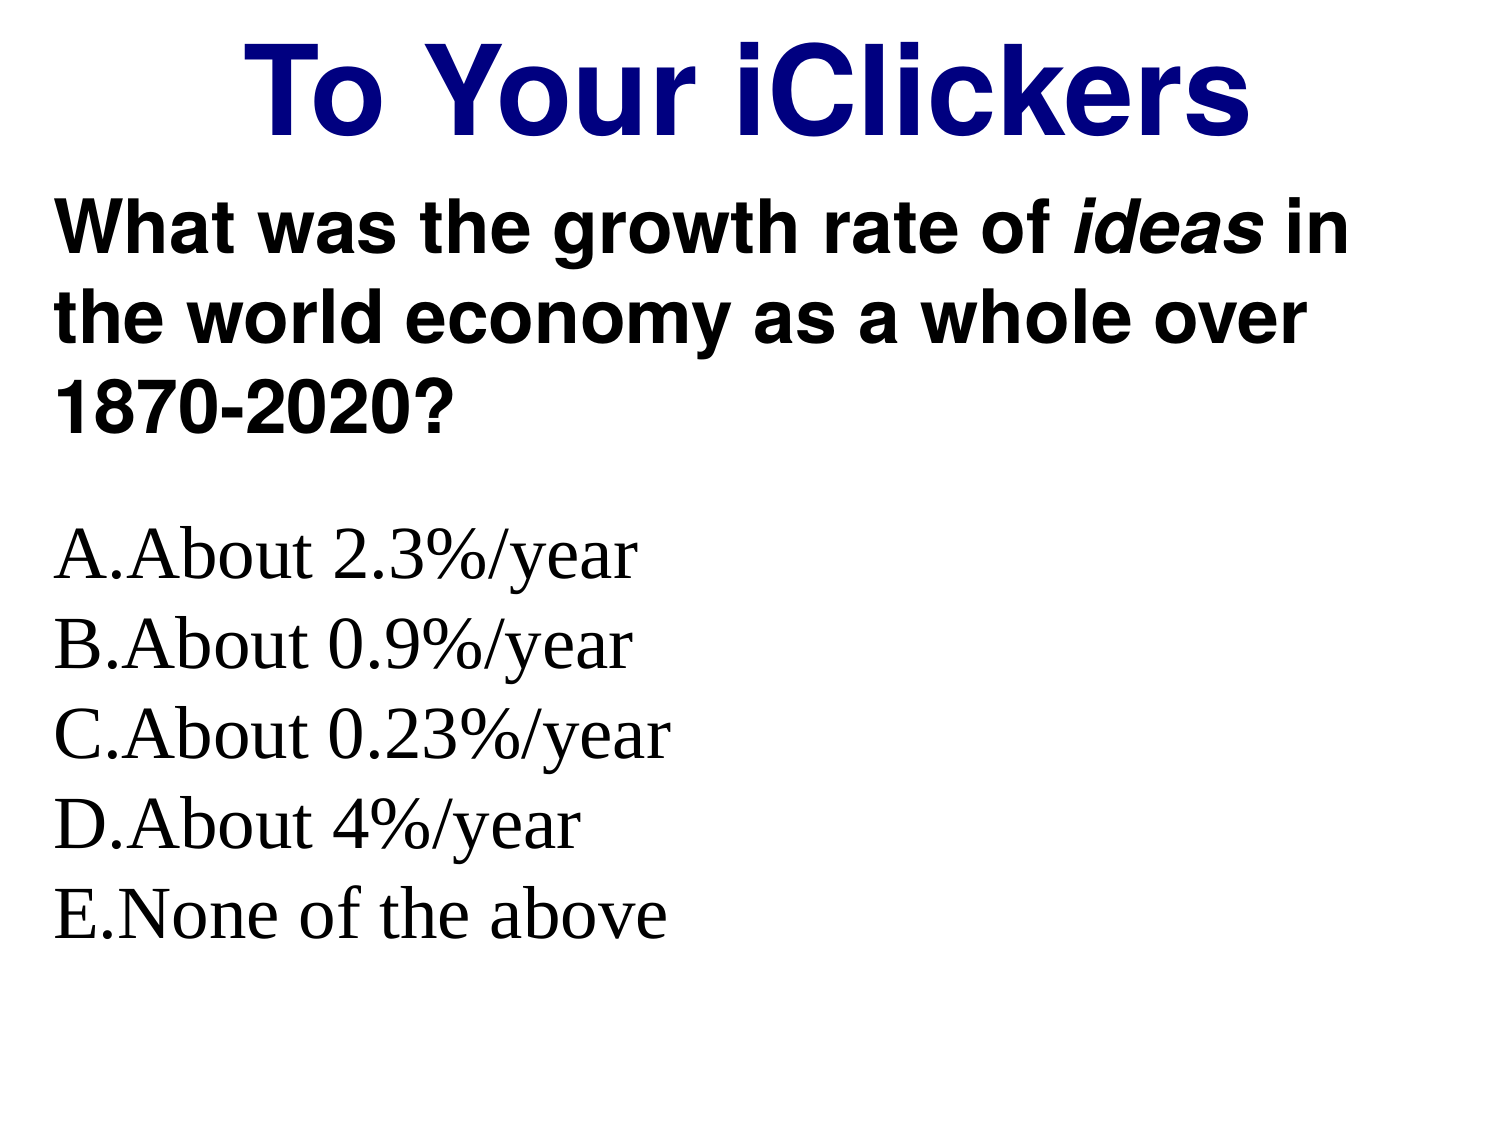

To Your iClickers
What was the growth rate of ideas in the world economy as a whole over 1870-2020?

About 2.3%/year
About 0.9%/year
About 0.23%/year
About 4%/year
None of the above